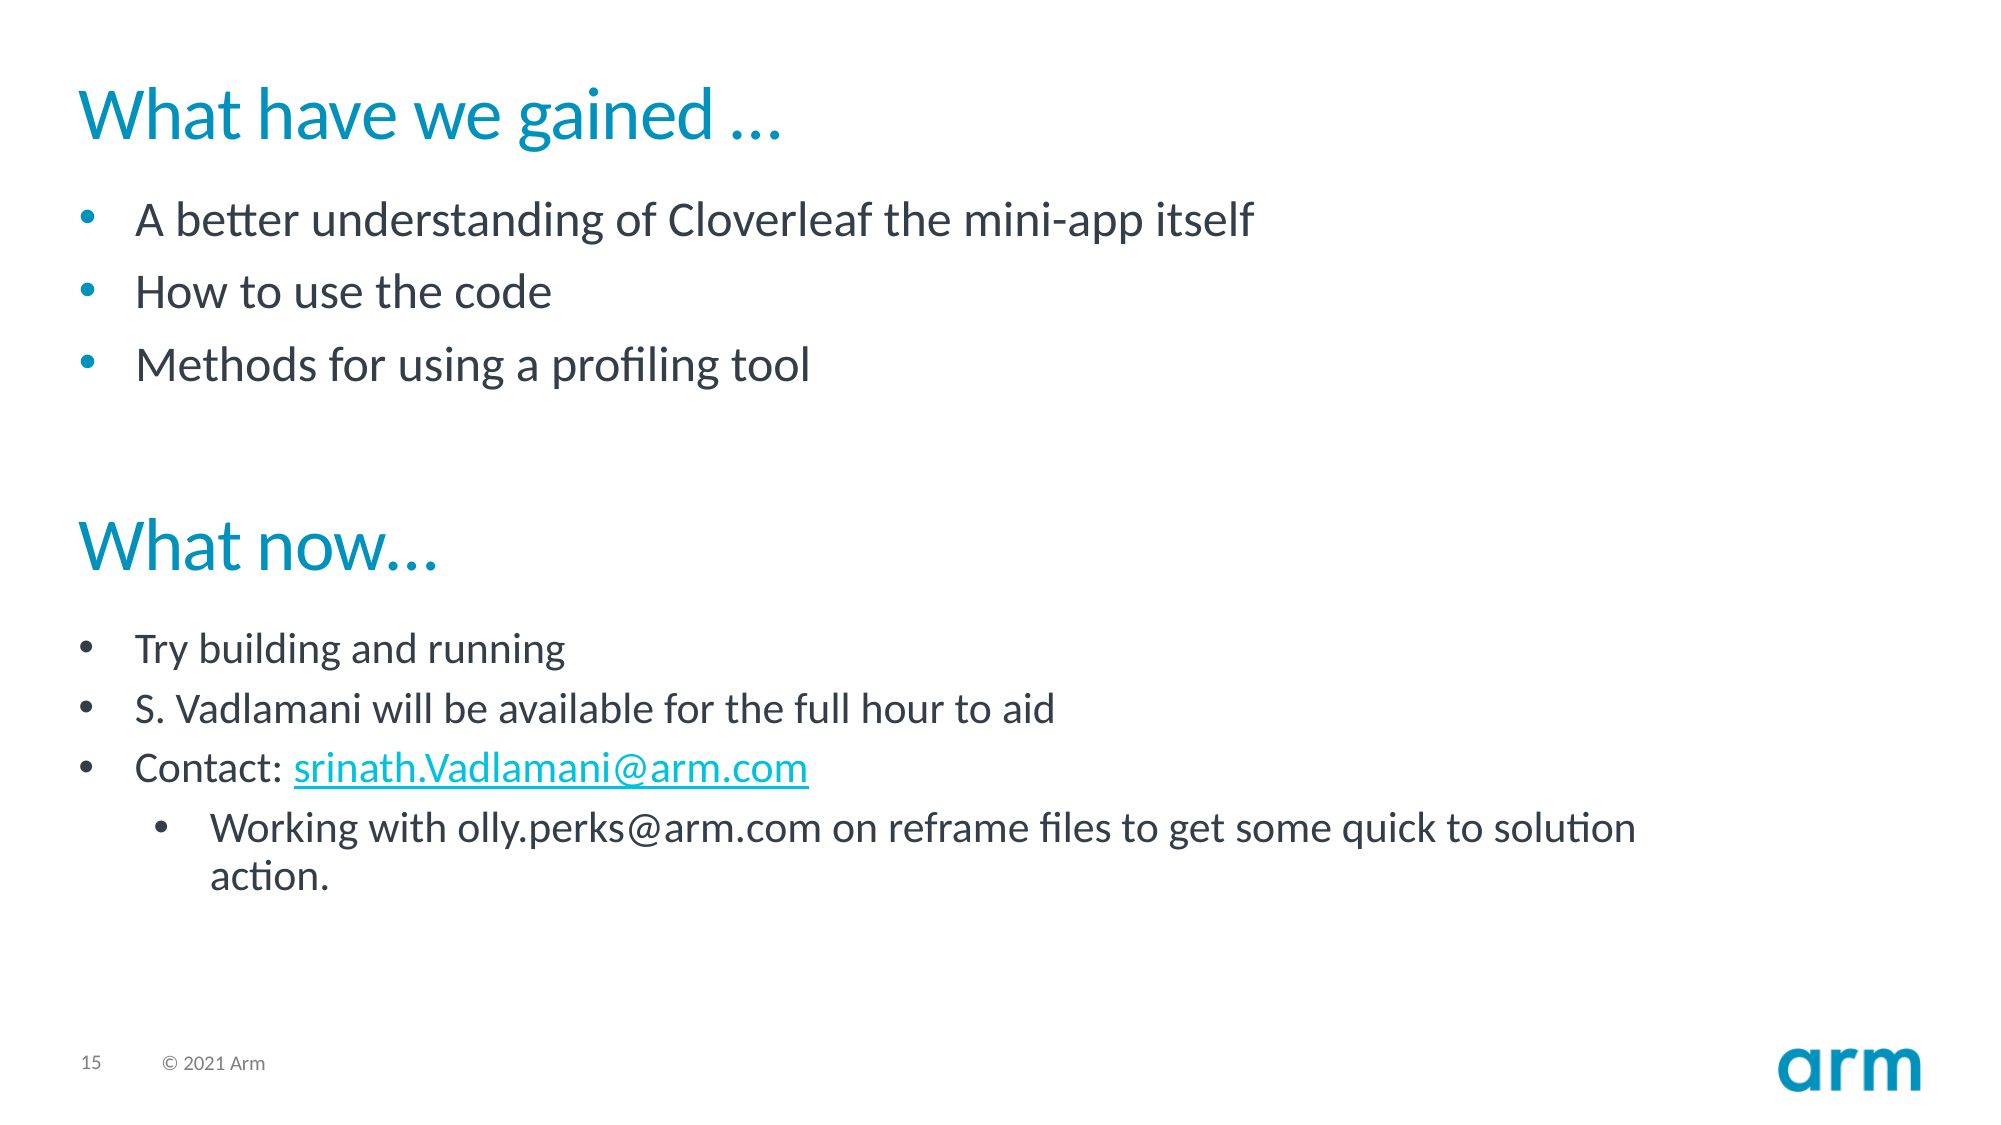

# What have we gained …
A better understanding of Cloverleaf the mini-app itself
How to use the code
Methods for using a profiling tool

What now…

Try building and running
S. Vadlamani will be available for the full hour to aid
Contact: srinath.Vadlamani@arm.com
Working with olly.perks@arm.com on reframe files to get some quick to solution action.